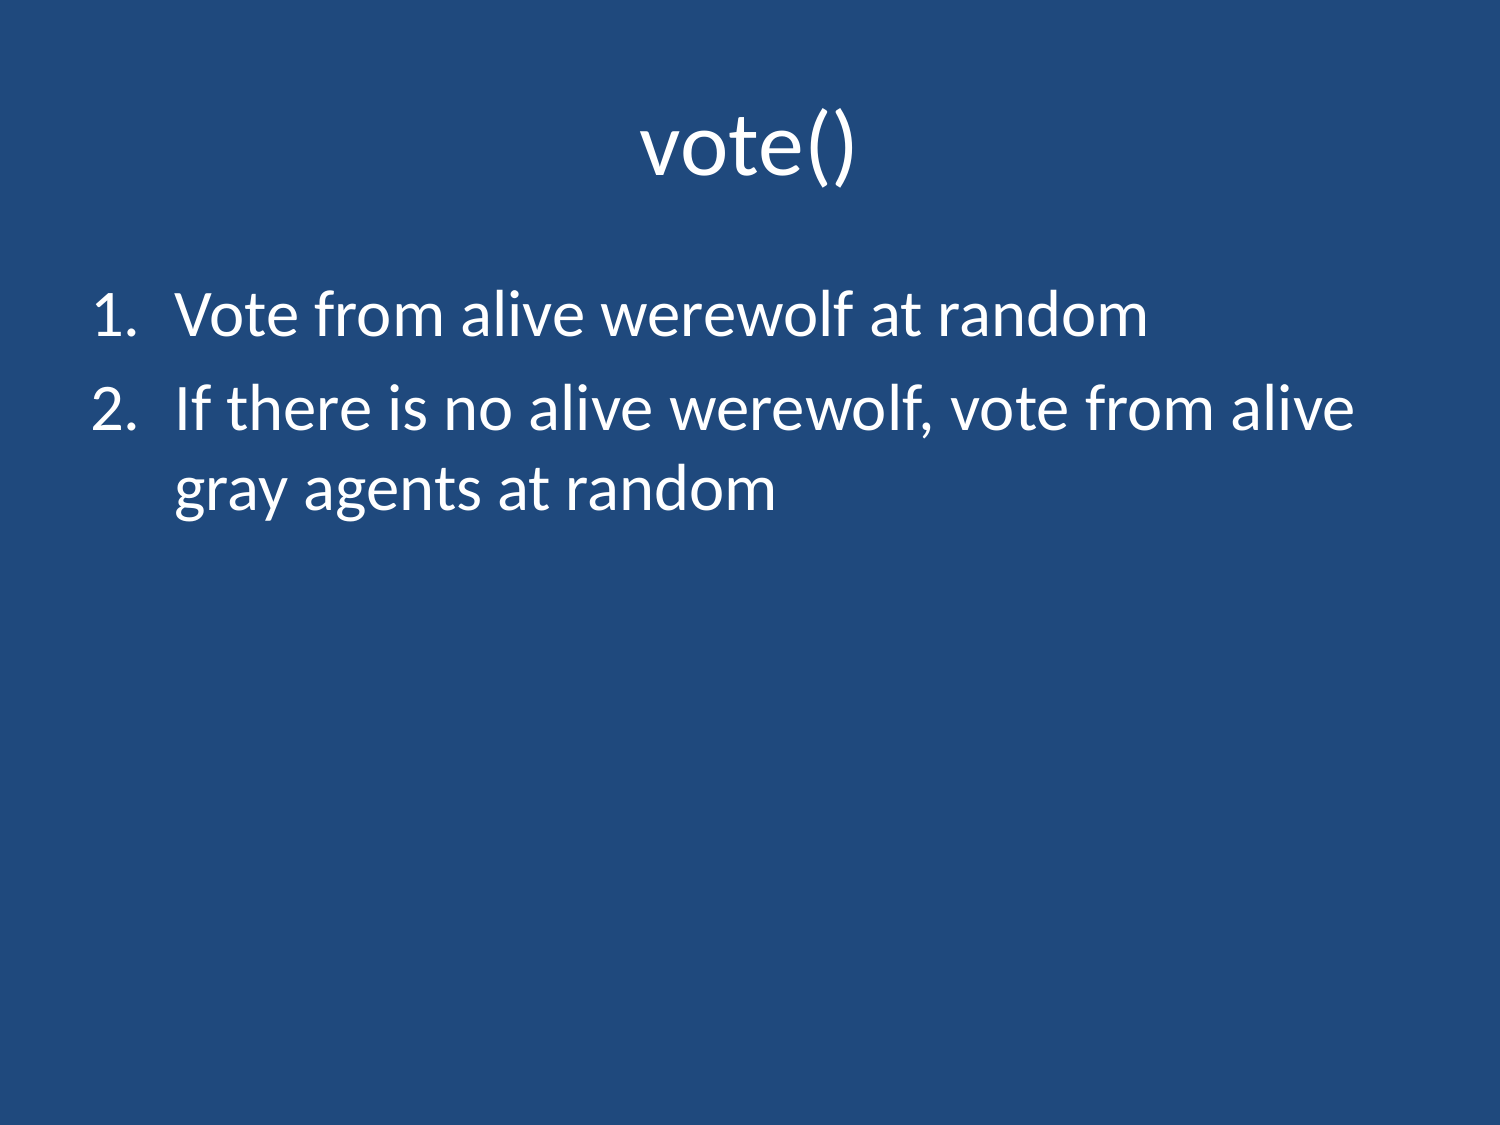

# vote()
Vote from alive werewolf at random
If there is no alive werewolf, vote from alive gray agents at random